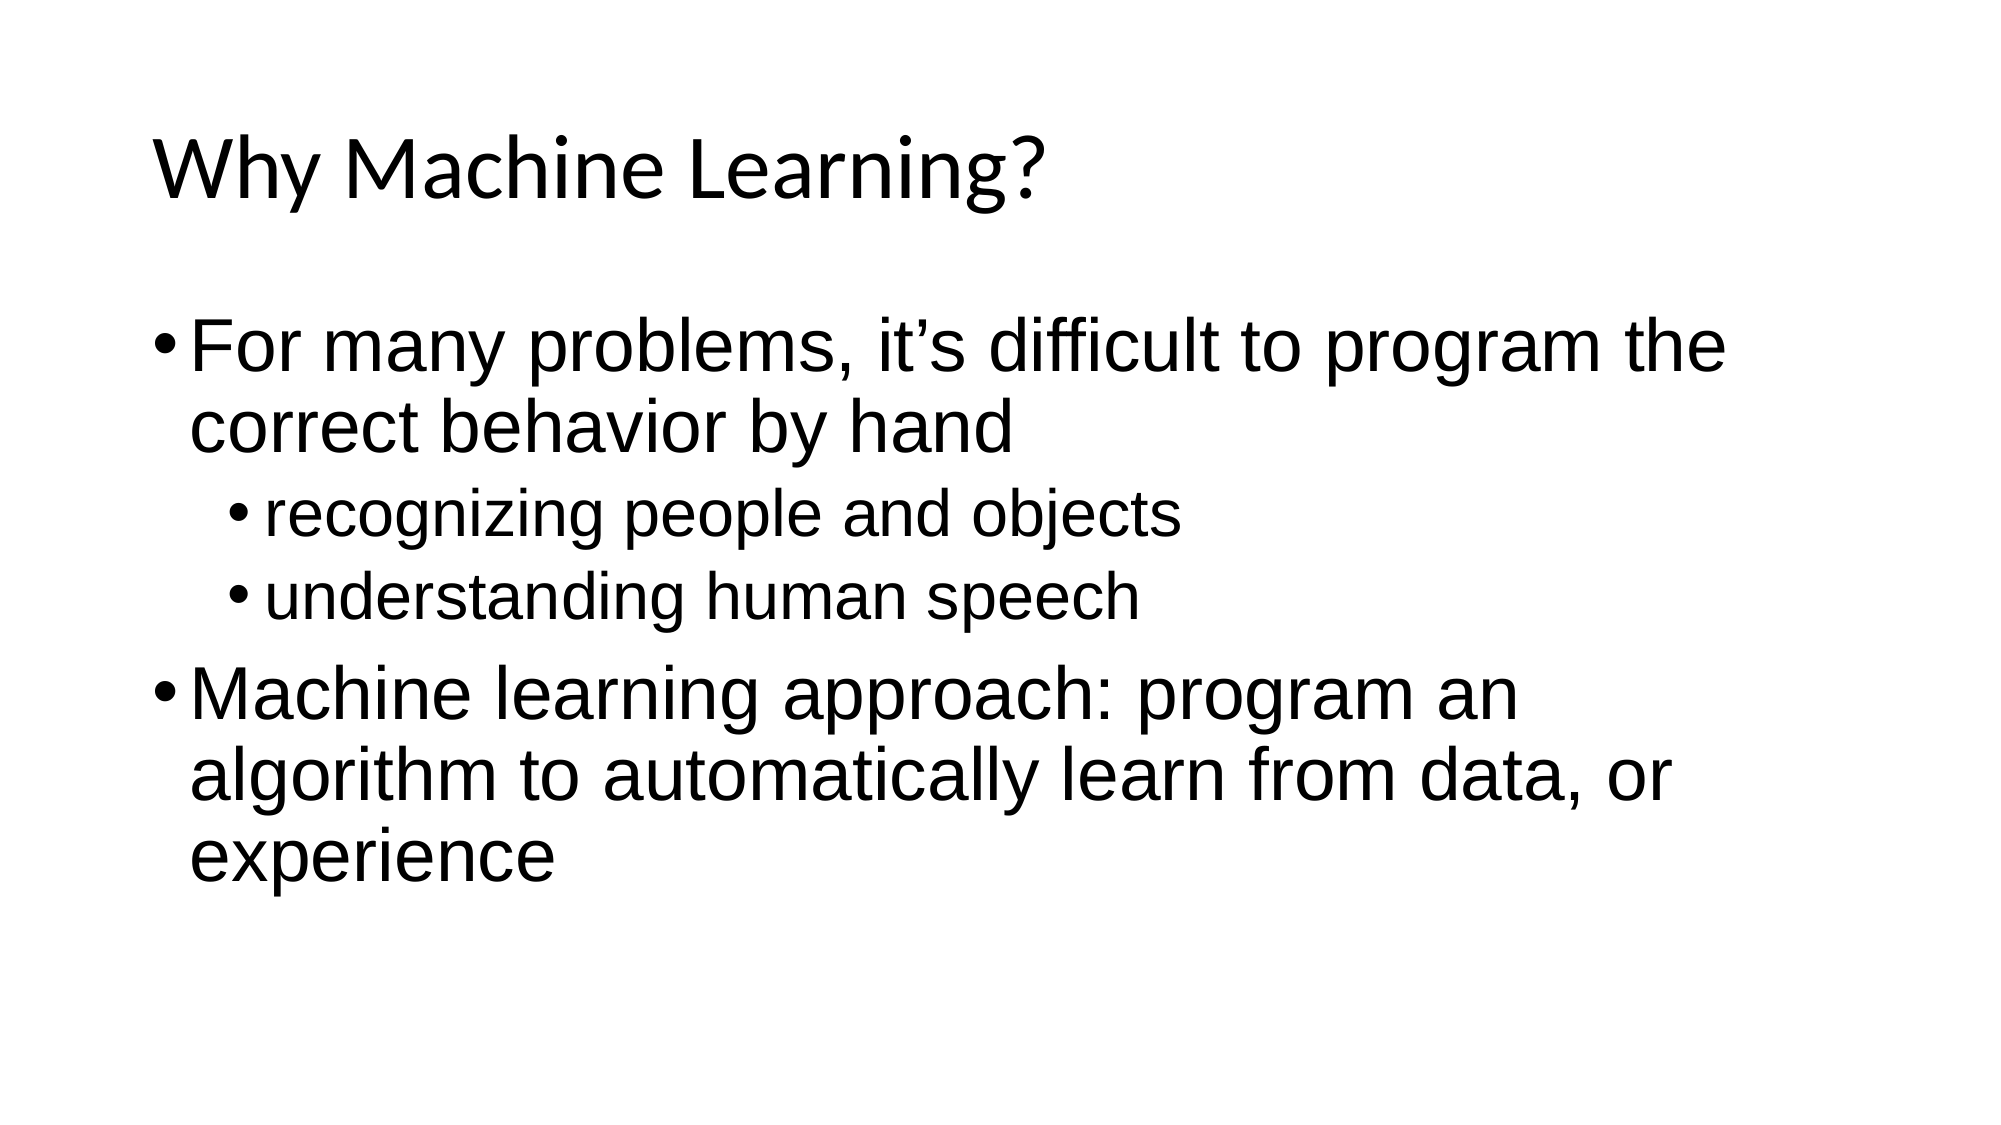

# Why Machine Learning?
For many problems, it’s difficult to program the correct behavior by hand
recognizing people and objects
understanding human speech
Machine learning approach: program an algorithm to automatically learn from data, or experience